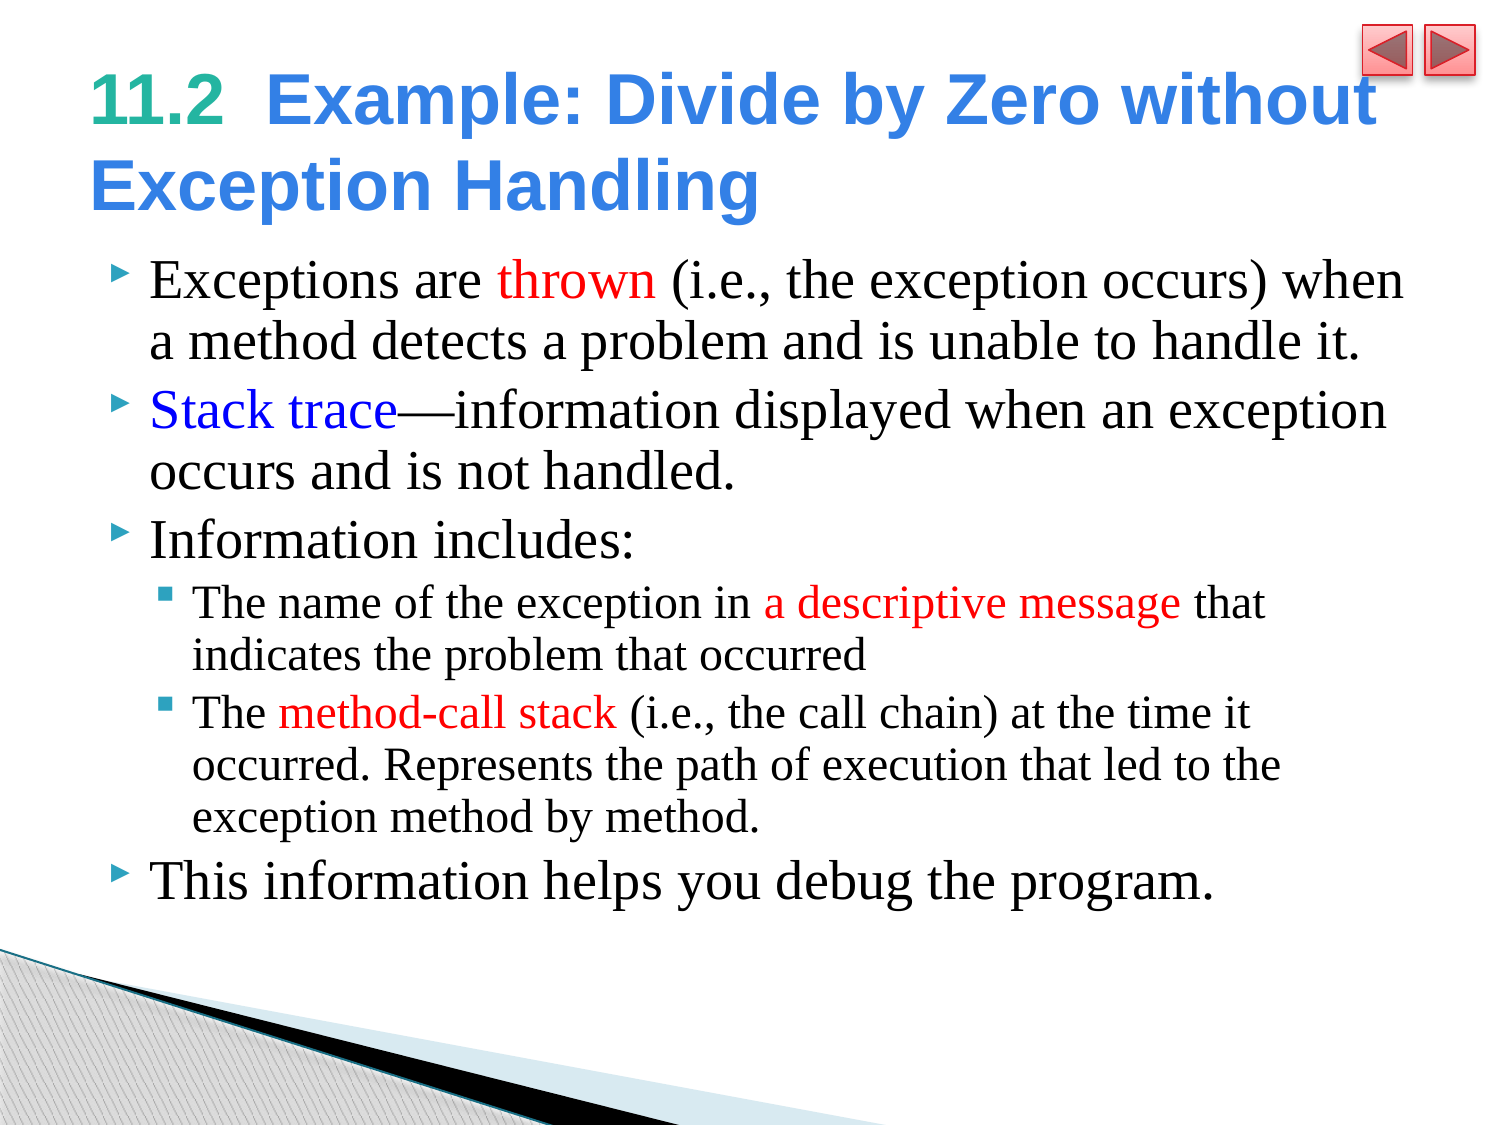

# 11.2  Example: Divide by Zero without Exception Handling
Exceptions are thrown (i.e., the exception occurs) when a method detects a problem and is unable to handle it.
Stack trace—information displayed when an exception occurs and is not handled.
Information includes:
The name of the exception in a descriptive message that indicates the problem that occurred
The method-call stack (i.e., the call chain) at the time it occurred. Represents the path of execution that led to the exception method by method.
This information helps you debug the program.